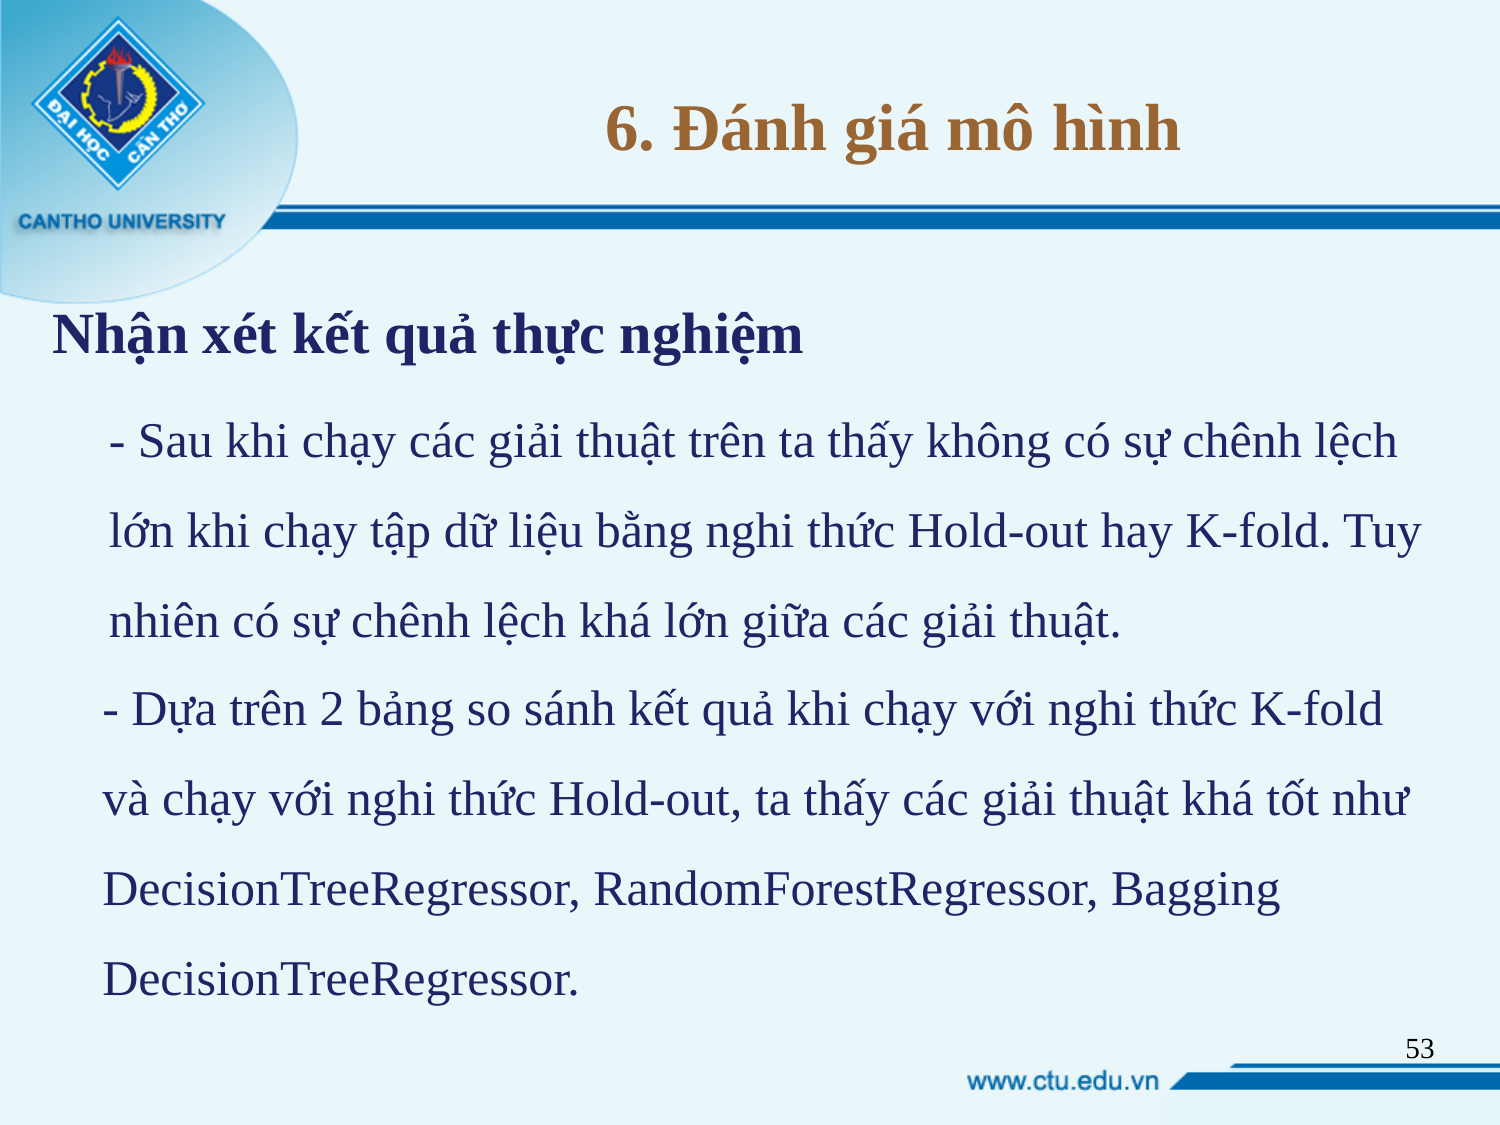

# 6. Đánh giá mô hình
Nhận xét kết quả thực nghiệm
- Sau khi chạy các giải thuật trên ta thấy không có sự chênh lệch lớn khi chạy tập dữ liệu bằng nghi thức Hold-out hay K-fold. Tuy nhiên có sự chênh lệch khá lớn giữa các giải thuật.
- Dựa trên 2 bảng so sánh kết quả khi chạy với nghi thức K-fold và chạy với nghi thức Hold-out, ta thấy các giải thuật khá tốt như DecisionTreeRegressor, RandomForestRegressor, Bagging DecisionTreeRegressor.

53